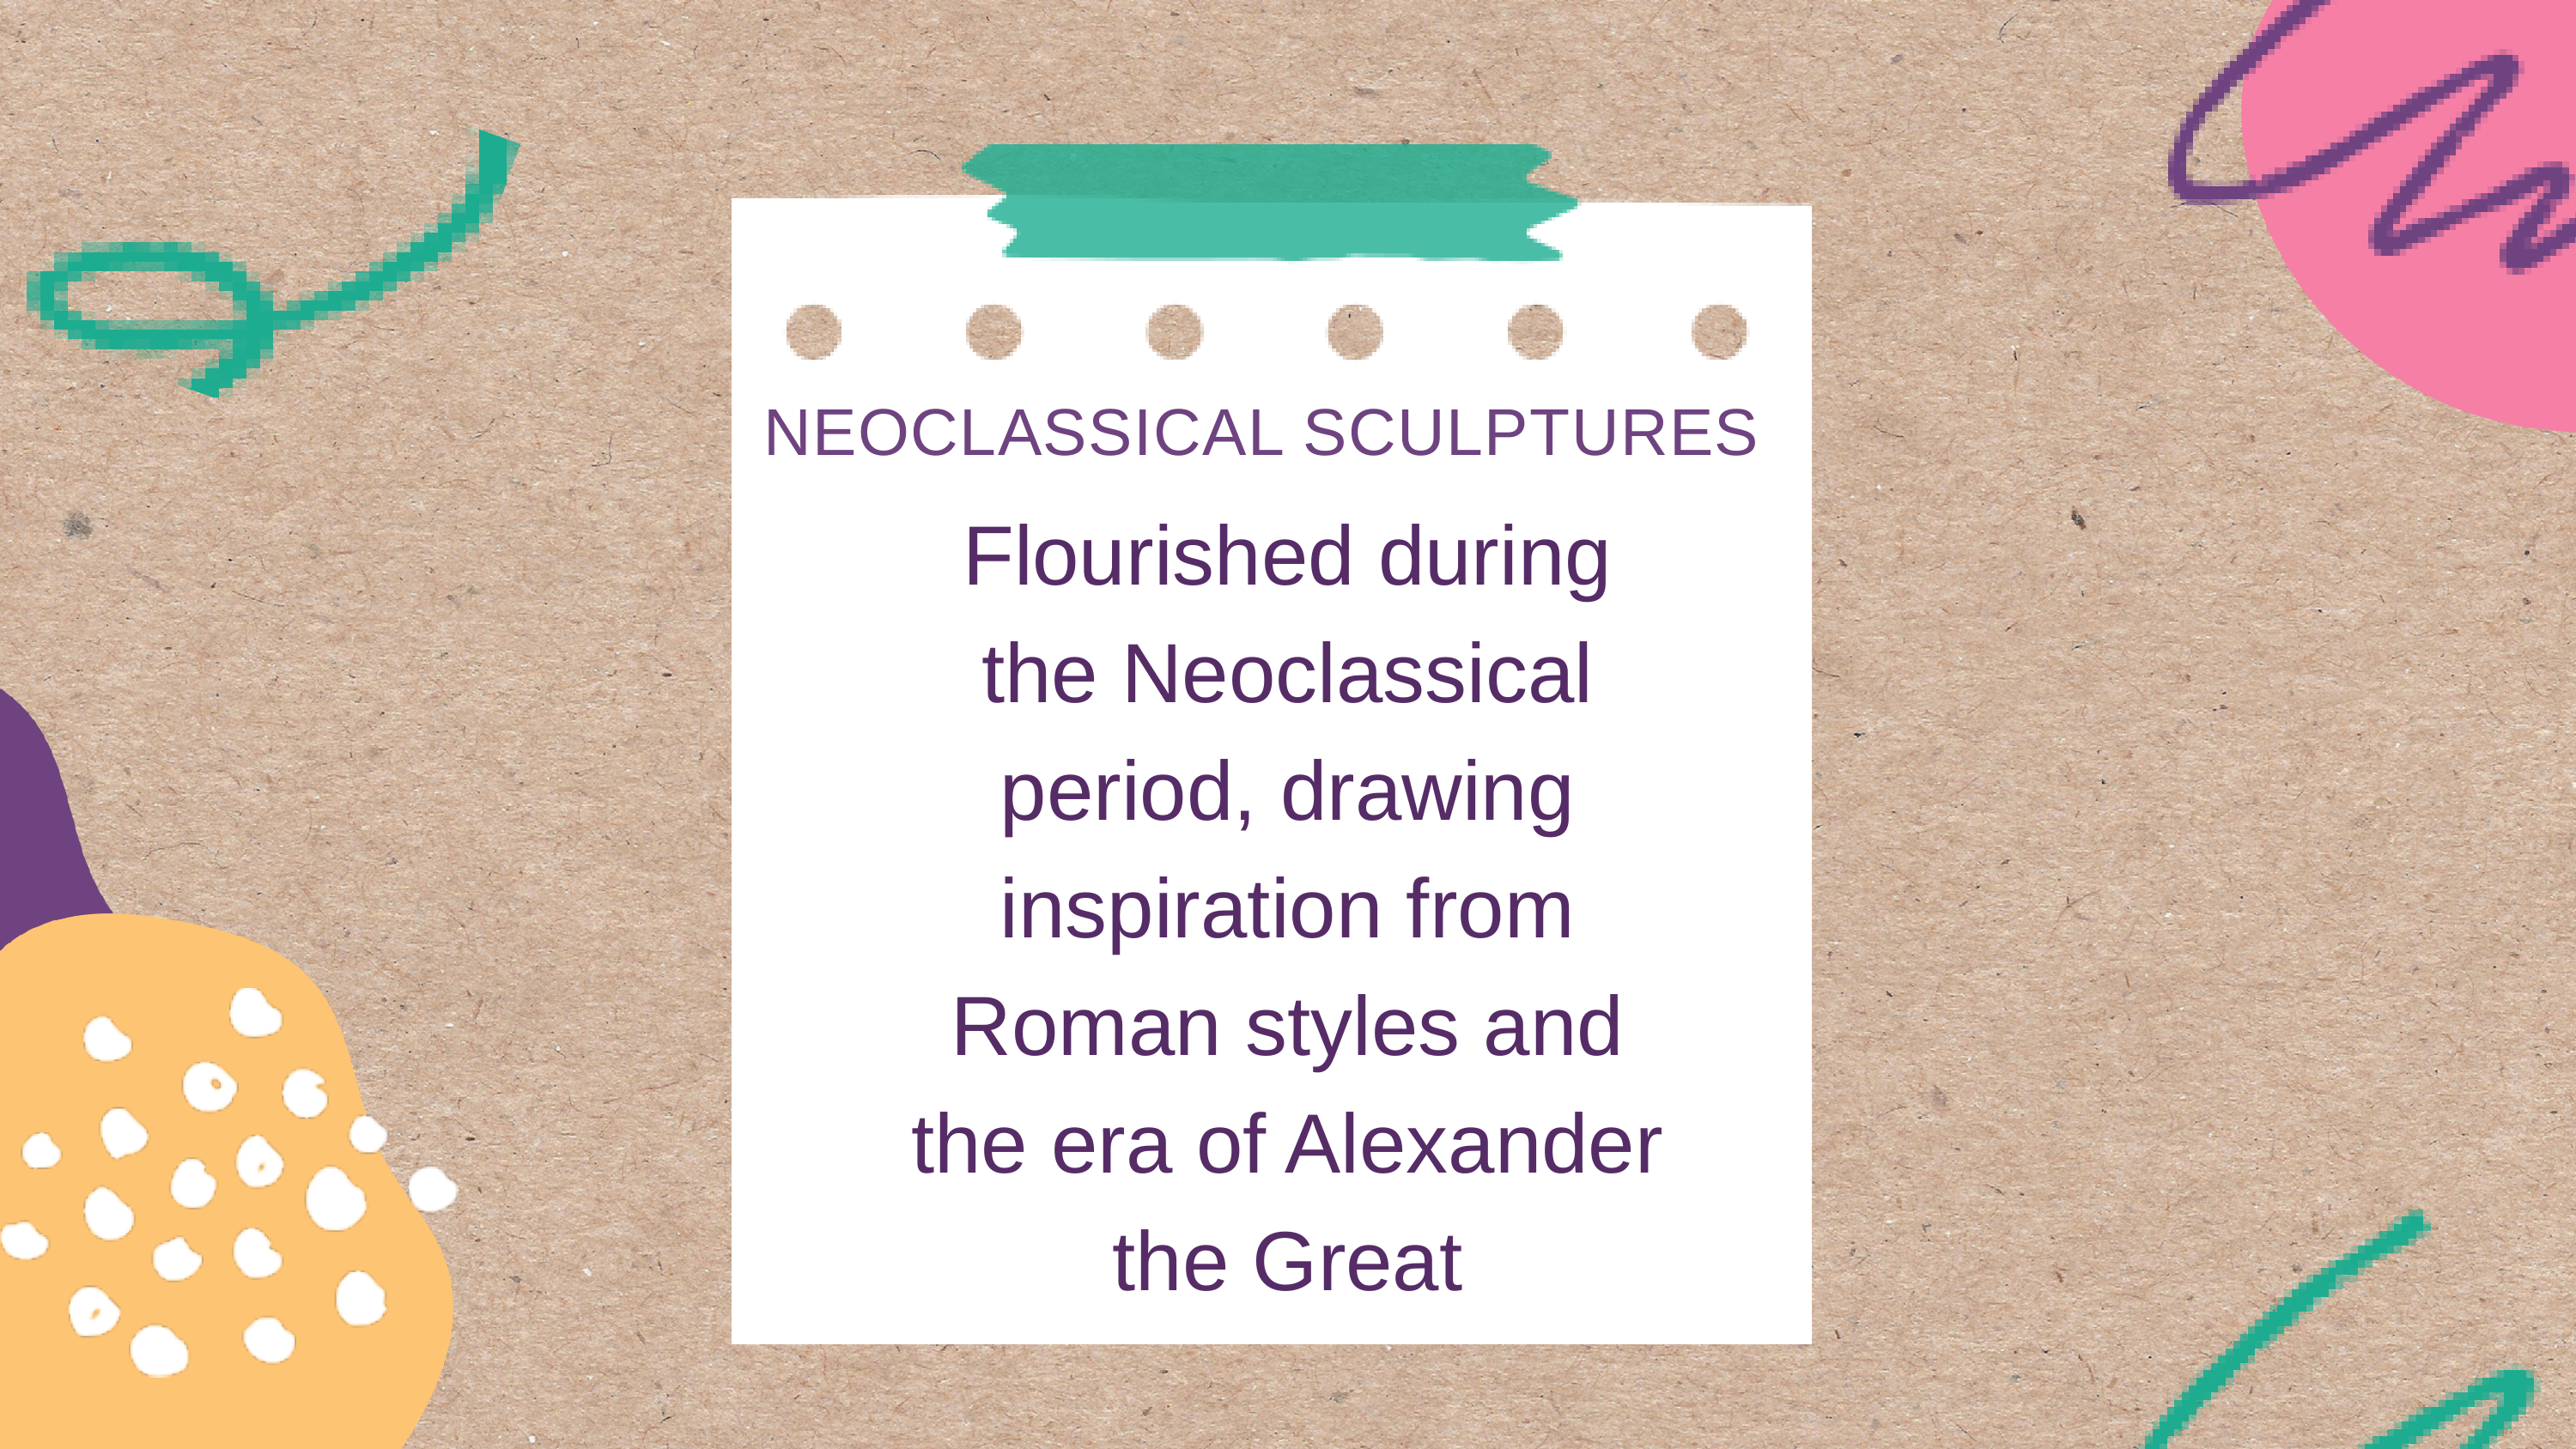

NEOCLASSICAL SCULPTURES
Flourished during the Neoclassical period, drawing inspiration from Roman styles and the era of Alexander the Great